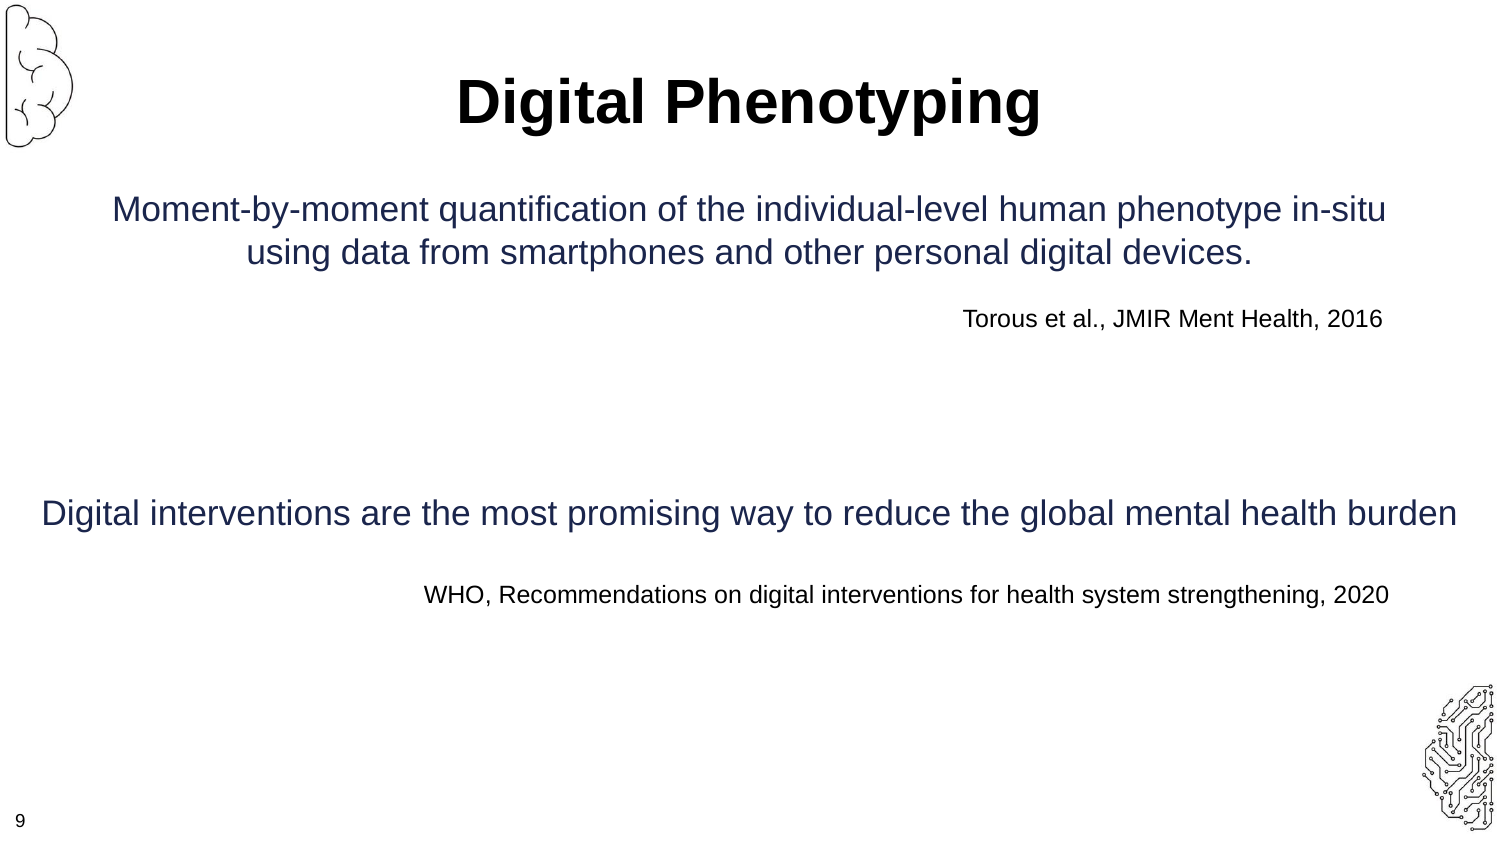

Digital Phenotyping
Moment-by-moment quantification of the individual-level human phenotype in-situ using data from smartphones and other personal digital devices.
Torous et al., JMIR Ment Health, 2016

Digital interventions are the most promising way to reduce the global mental health burden

WHO, Recommendations on digital interventions for health system strengthening, 2020

9